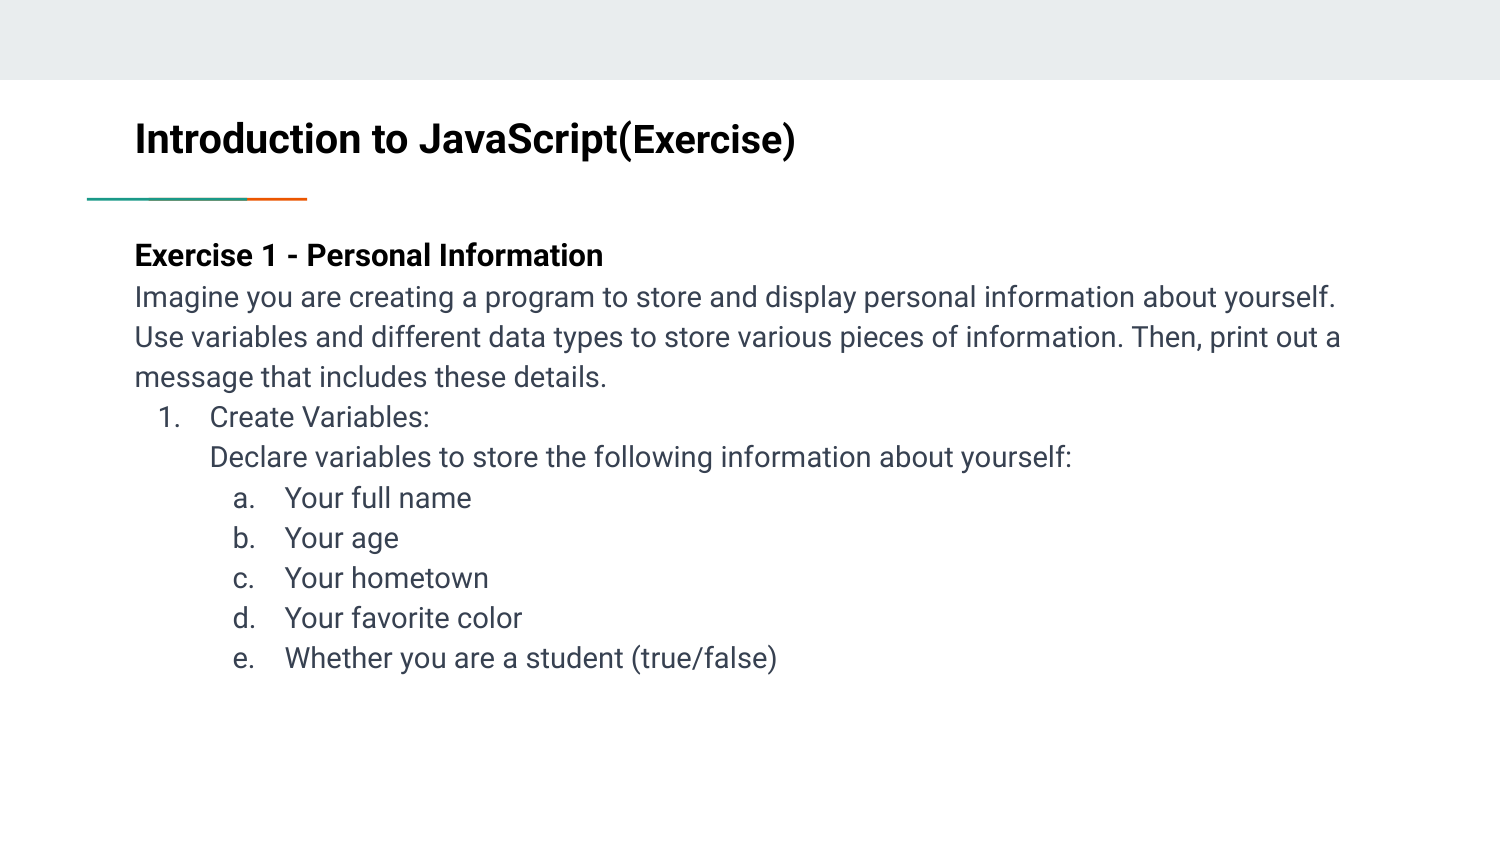

# Introduction to JavaScript(Exercise)

Exercise 1 - Personal Information
Imagine you are creating a program to store and display personal information about yourself. Use variables and different data types to store various pieces of information. Then, print out a message that includes these details.
Create Variables:
Declare variables to store the following information about yourself:
Your full name
Your age
Your hometown
Your favorite color
Whether you are a student (true/false)